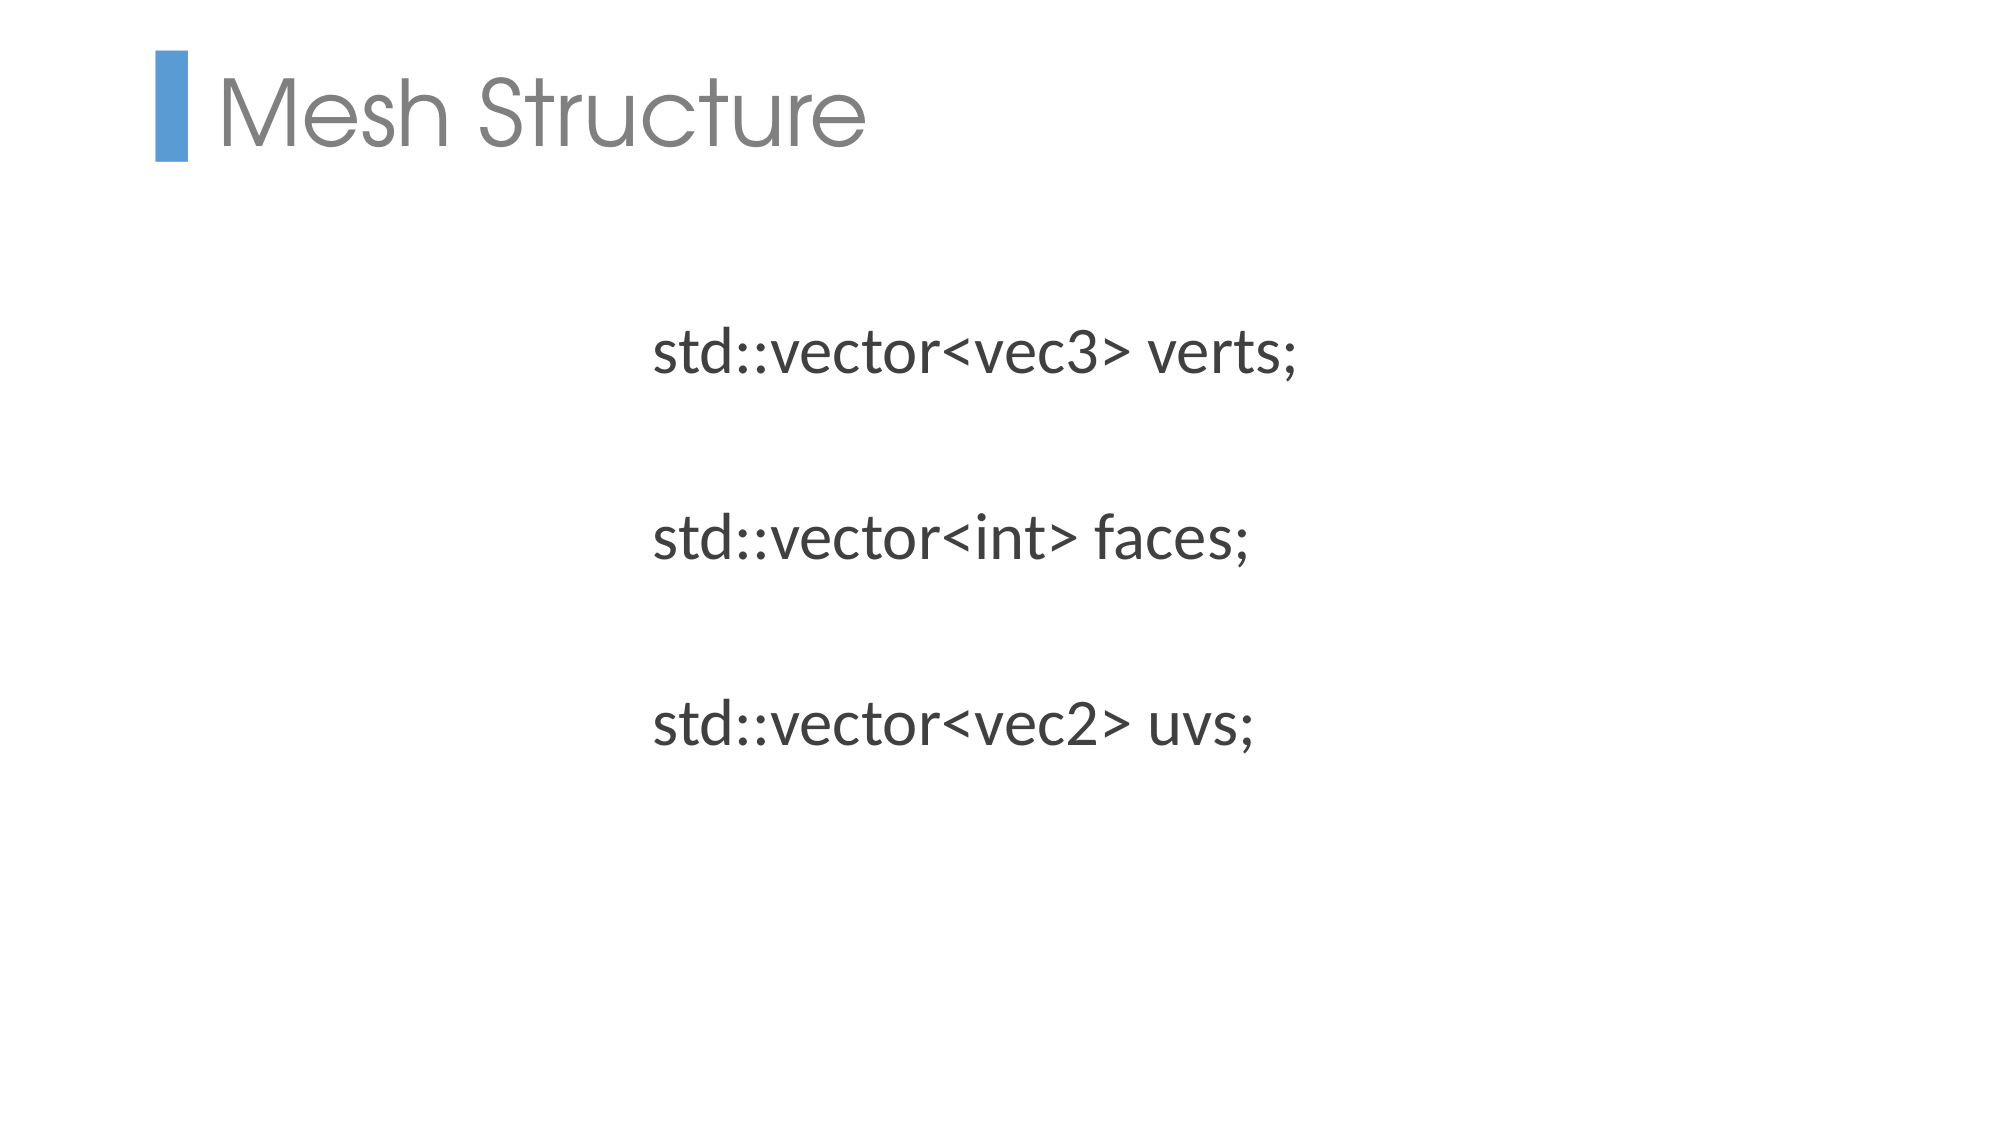

Mesh Structure
std::vector<vec3> verts;

std::vector<int> faces;

std::vector<vec2> uvs;